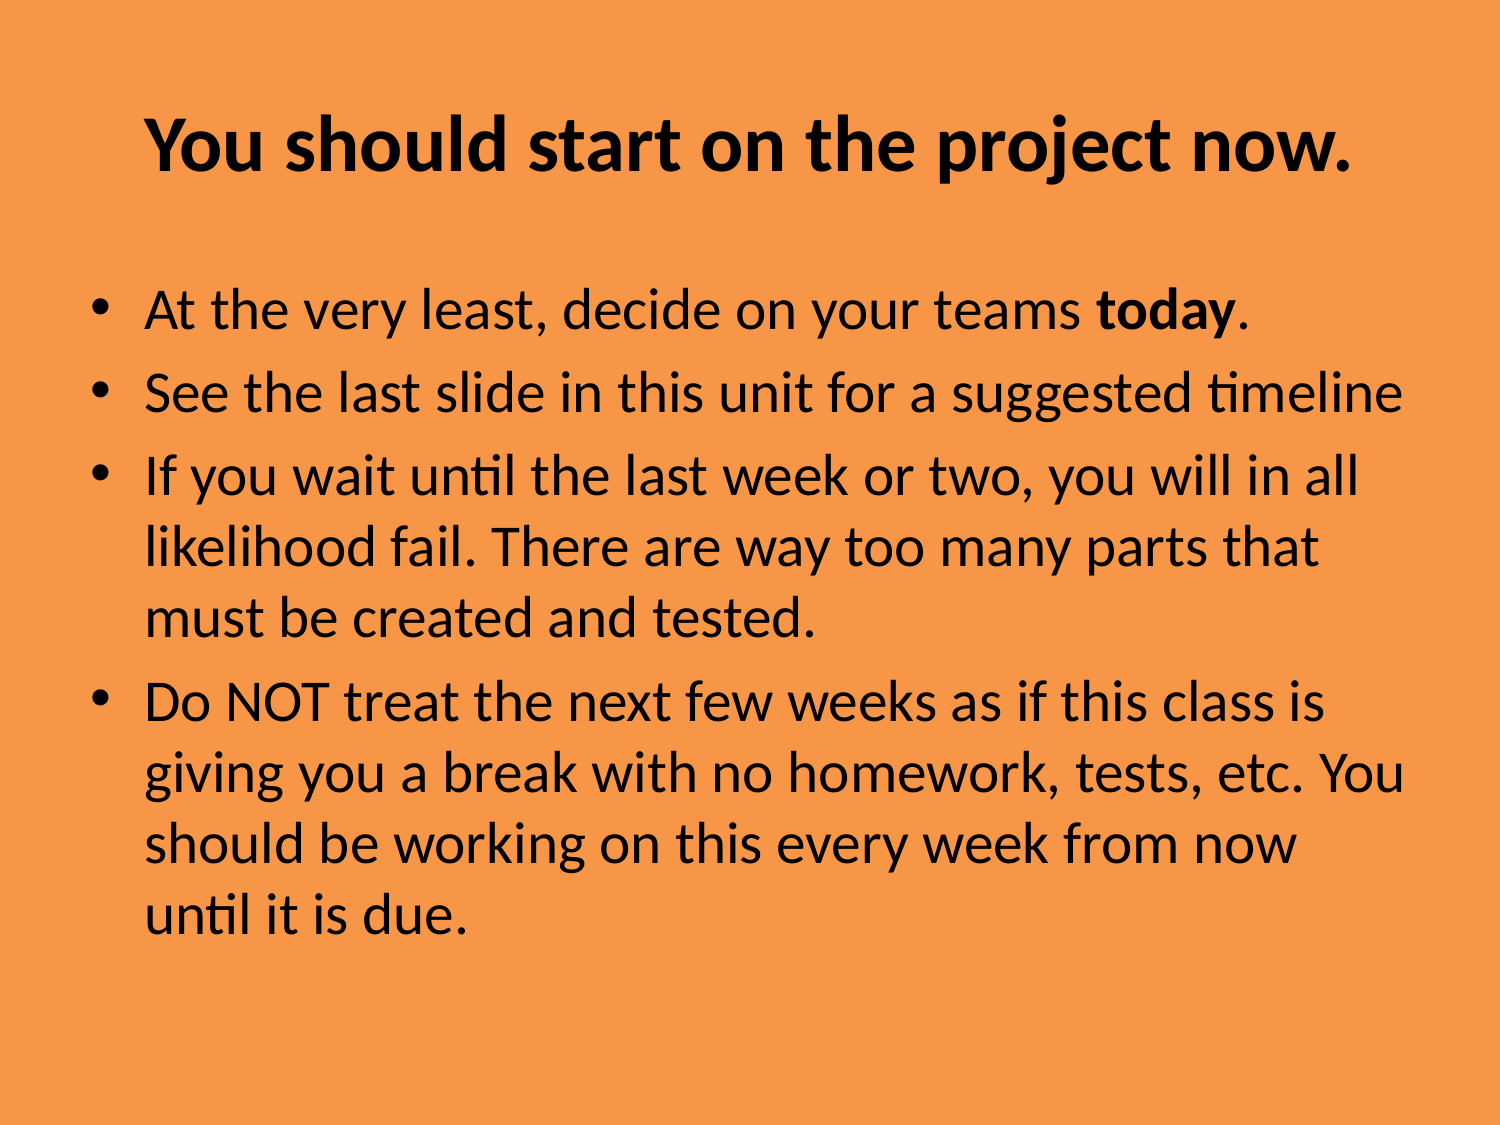

# You should start on the project now.
At the very least, decide on your teams today.
See the last slide in this unit for a suggested timeline
If you wait until the last week or two, you will in all likelihood fail. There are way too many parts that must be created and tested.
Do NOT treat the next few weeks as if this class is giving you a break with no homework, tests, etc. You should be working on this every week from now until it is due.